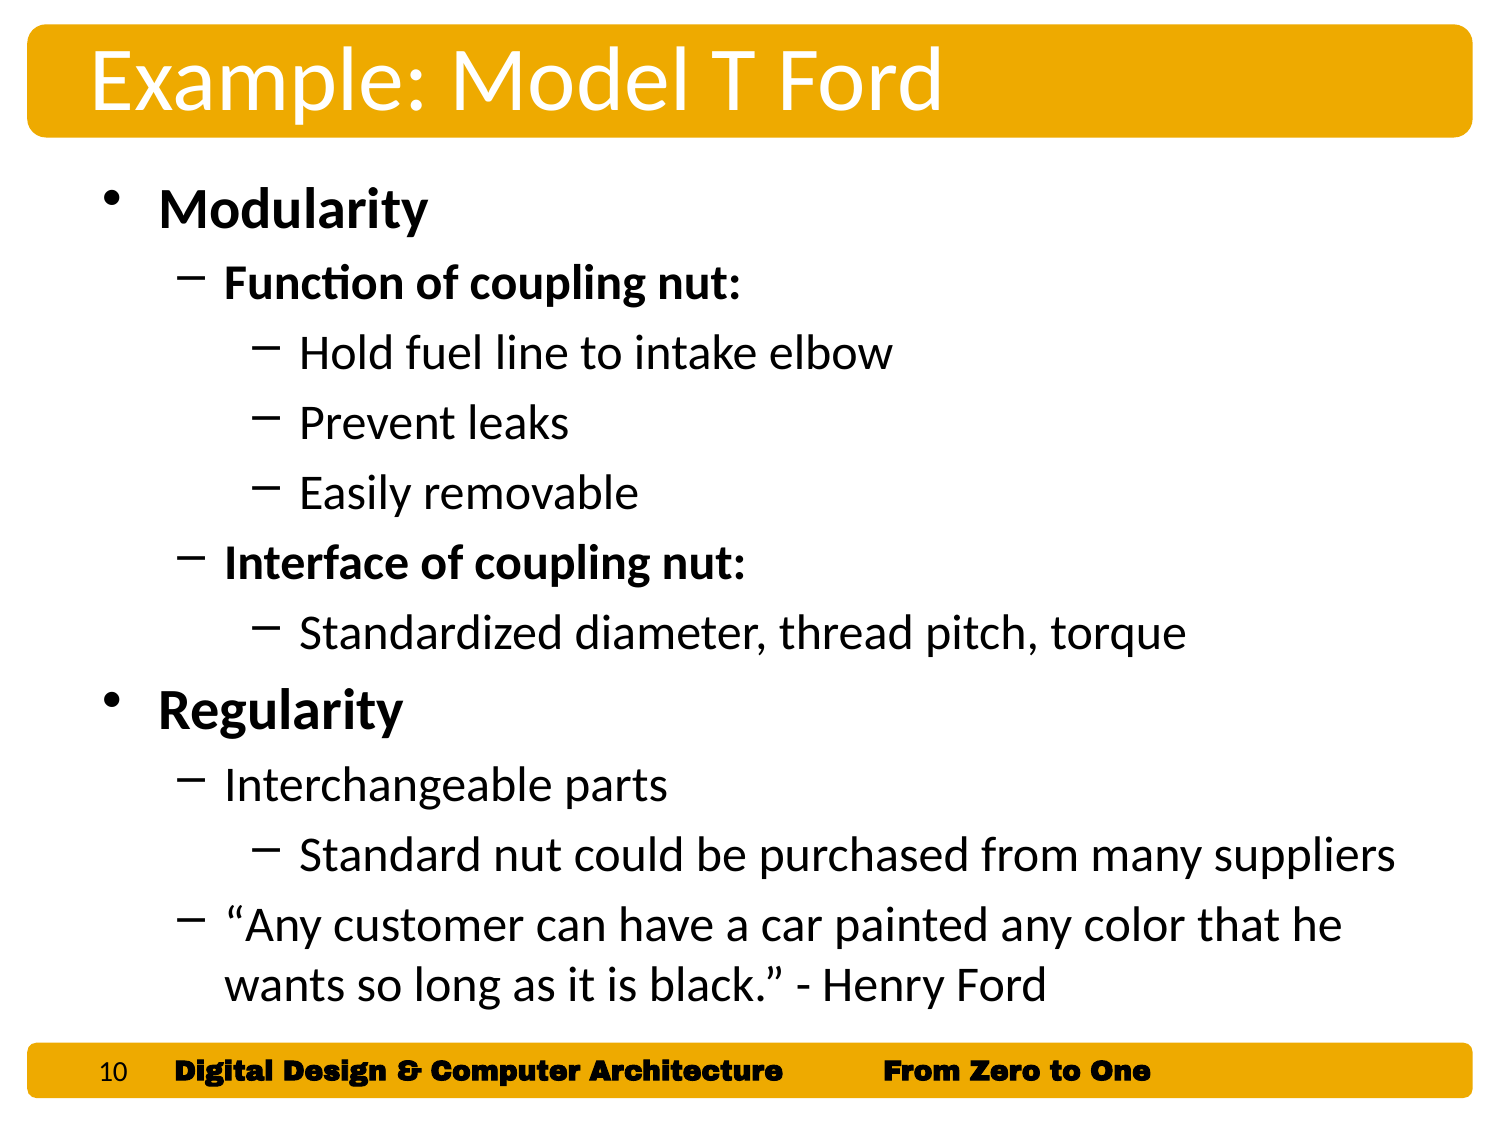

Example: Model T Ford
Modularity
Function of coupling nut:
Hold fuel line to intake elbow
Prevent leaks
Easily removable
Interface of coupling nut:
Standardized diameter, thread pitch, torque
Regularity
Interchangeable parts
Standard nut could be purchased from many suppliers
“Any customer can have a car painted any color that he wants so long as it is black.” - Henry Ford

10